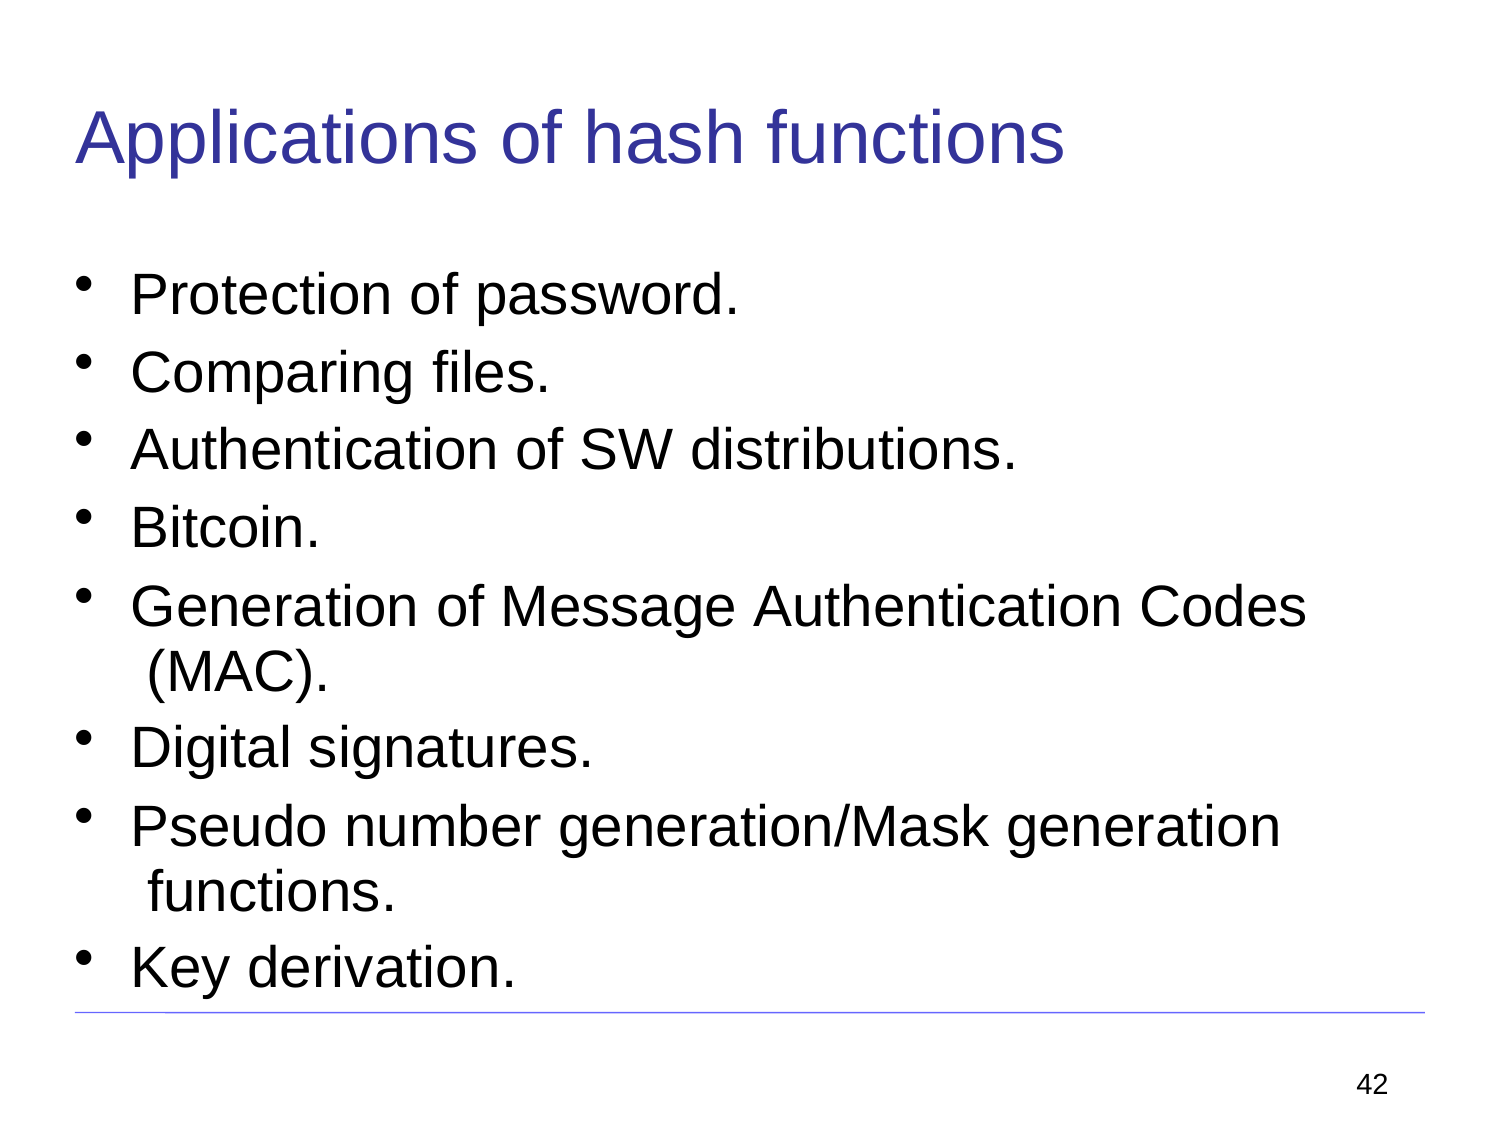

# Applications of hash functions
Protection of password.
Comparing files.
Authentication of SW distributions.
Bitcoin.
Generation of Message Authentication Codes  (MAC).
Digital signatures.
Pseudo number generation/Mask generation  functions.
Key derivation.

42